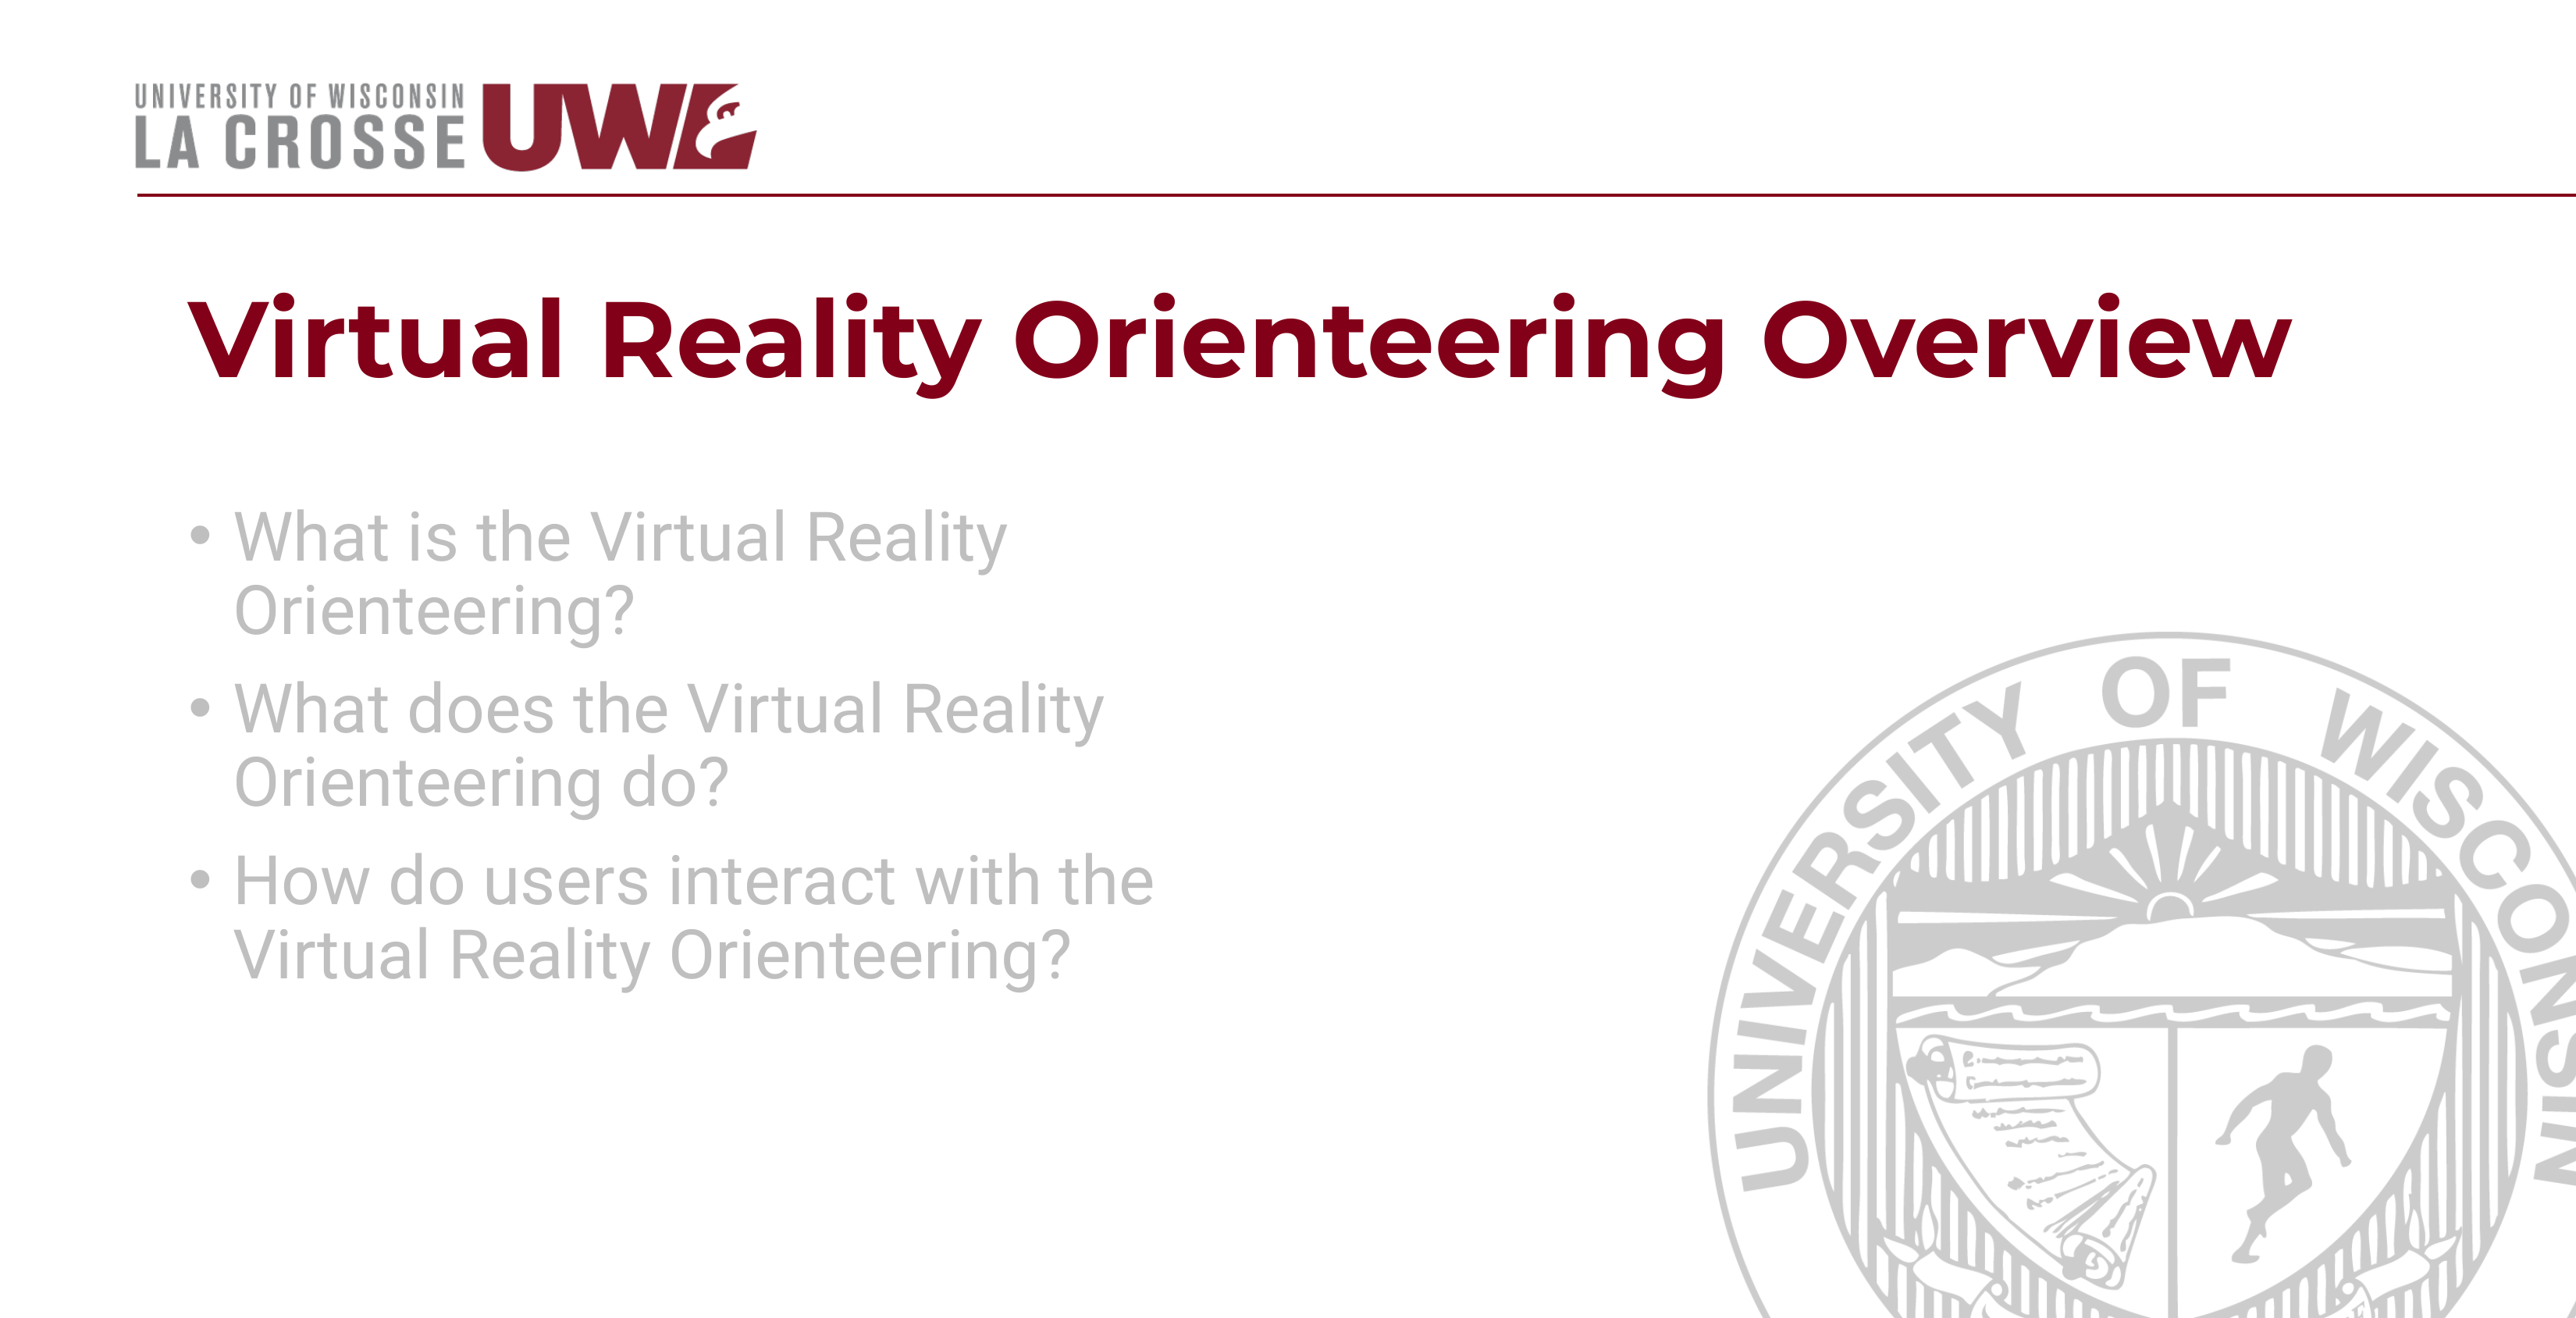

# Virtual Reality Orienteering Overview
What is the Virtual Reality Orienteering?
What does the Virtual Reality Orienteering do?
How do users interact with the Virtual Reality Orienteering?